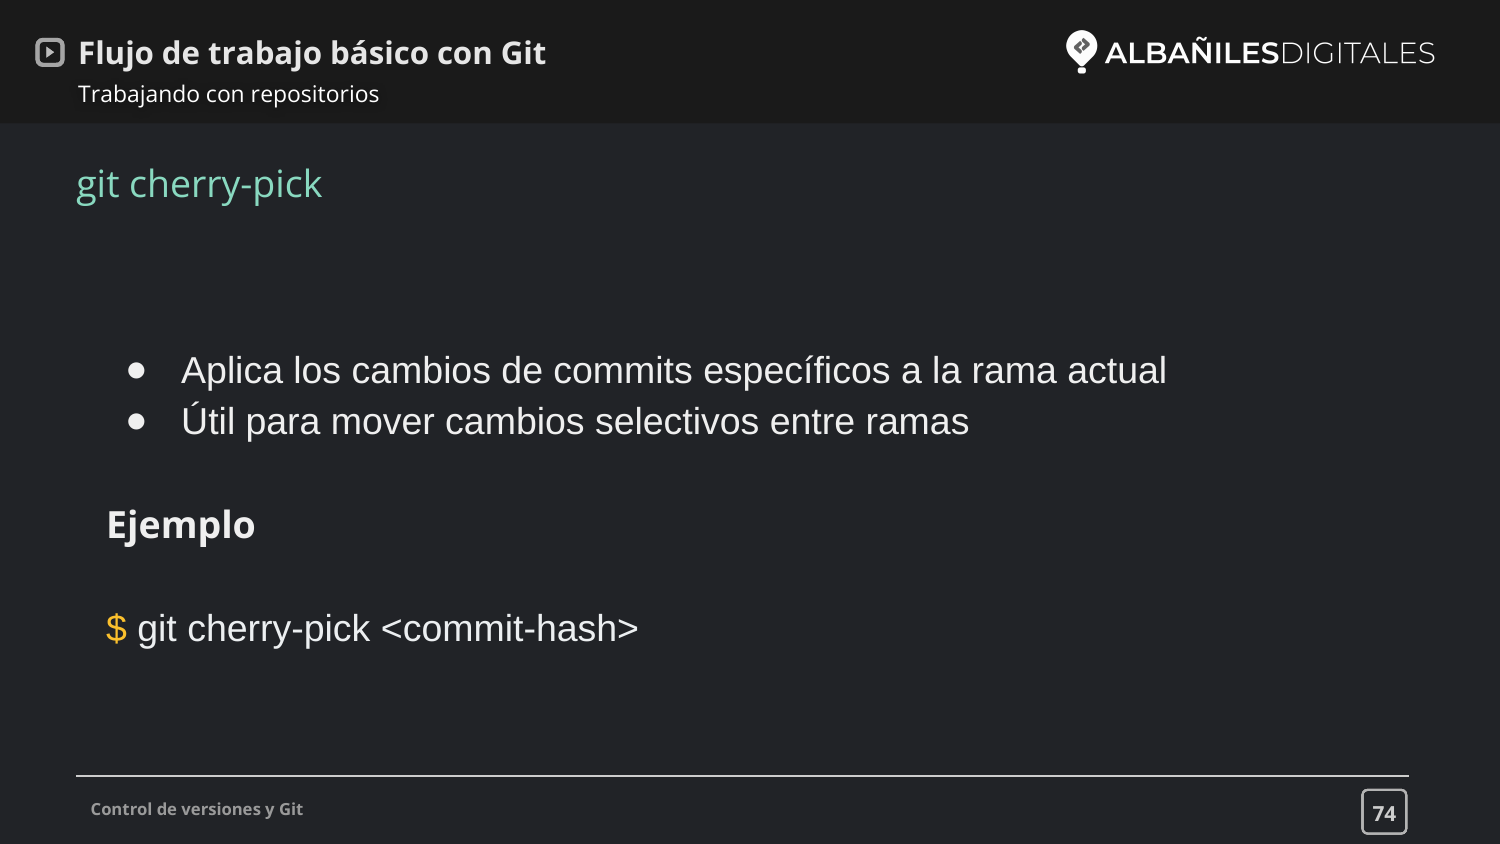

# Flujo de trabajo básico con Git
Trabajando con repositorios
git cherry-pick
Aplica los cambios de commits específicos a la rama actual
Útil para mover cambios selectivos entre ramas

Ejemplo

$ git cherry-pick <commit-hash>
74